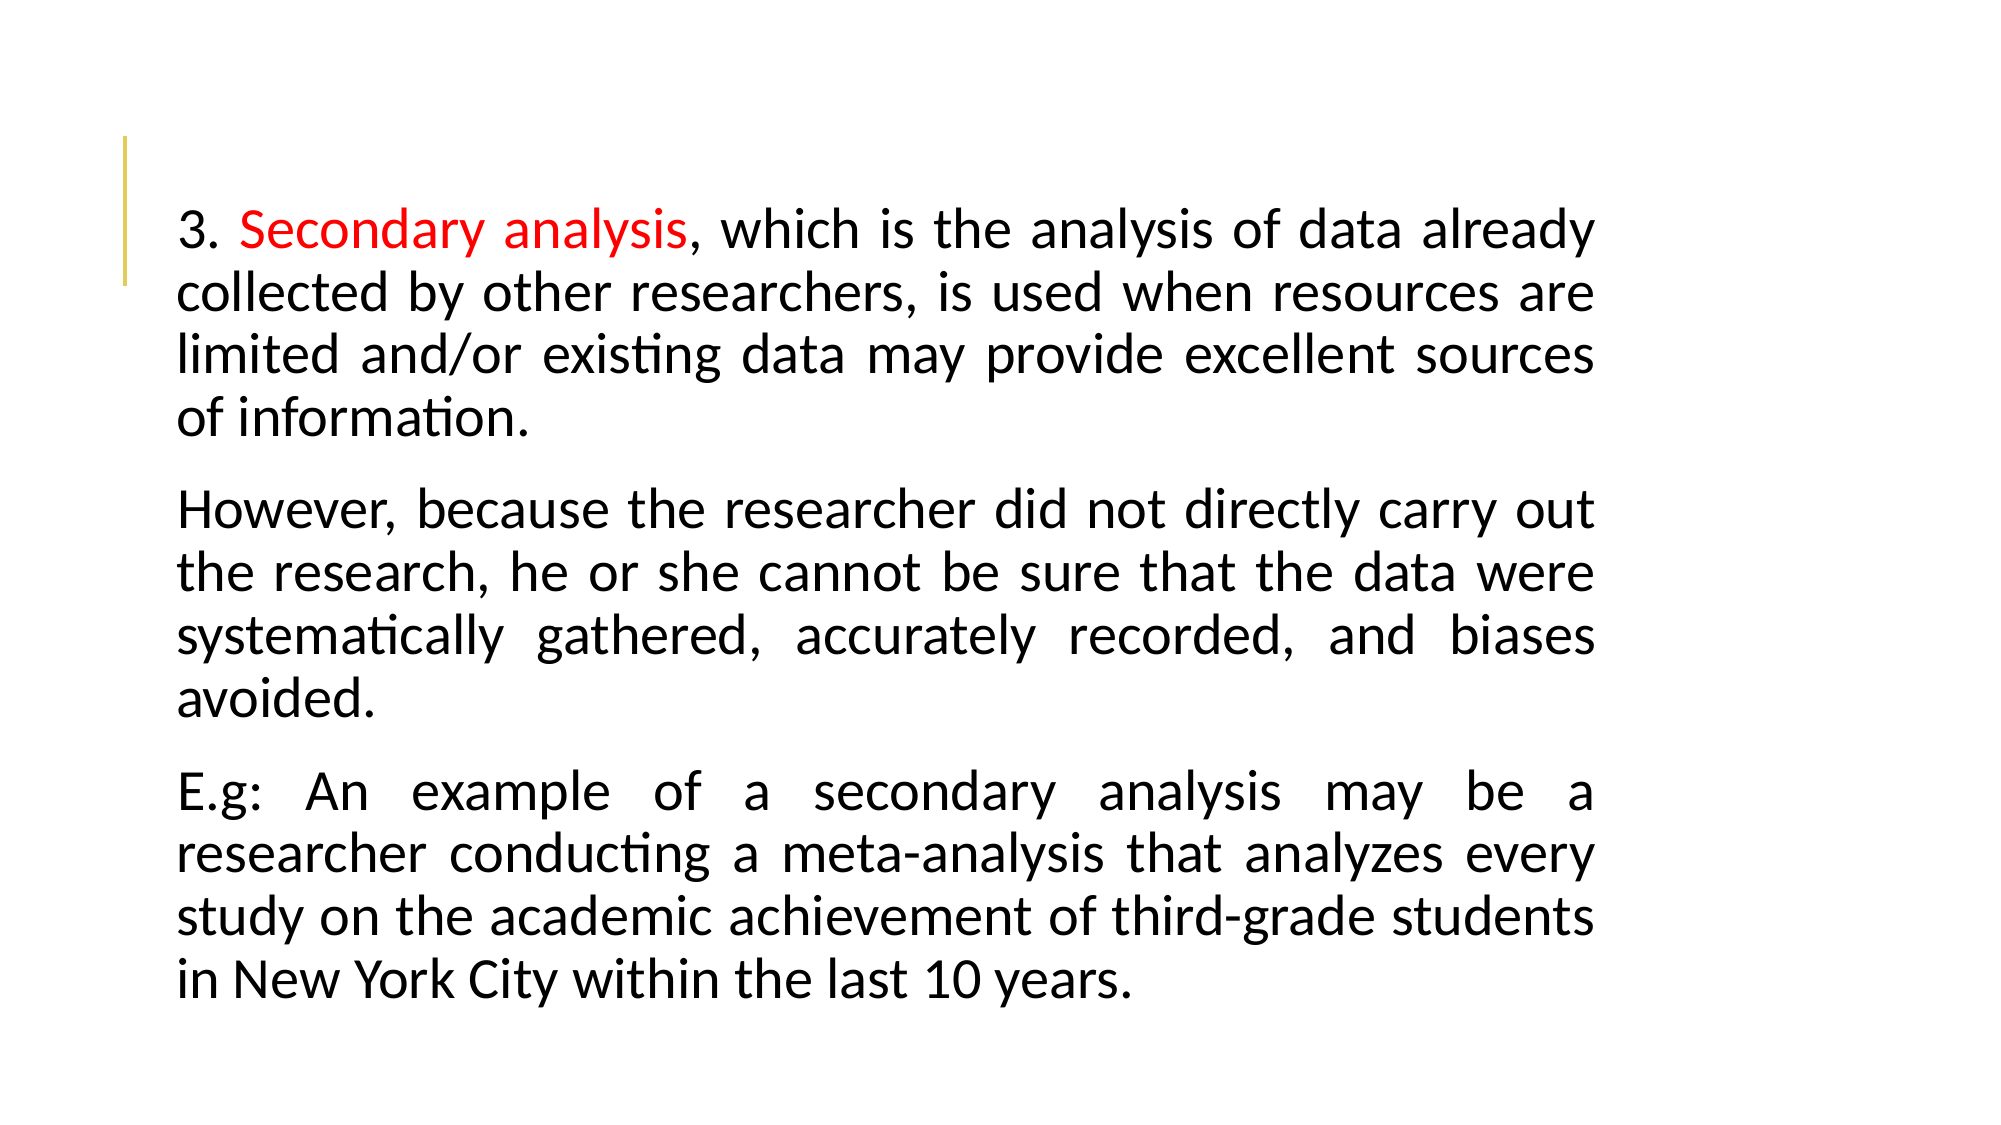

3. Secondary analysis, which is the analysis of data already collected by other researchers, is used when resources are limited and/or existing data may provide excellent sources of information.
However, because the researcher did not directly carry out the research, he or she cannot be sure that the data were systematically gathered, accurately recorded, and biases avoided.
E.g: An example of a secondary analysis may be a researcher conducting a meta-analysis that analyzes every study on the academic achievement of third-grade students in New York City within the last 10 years.